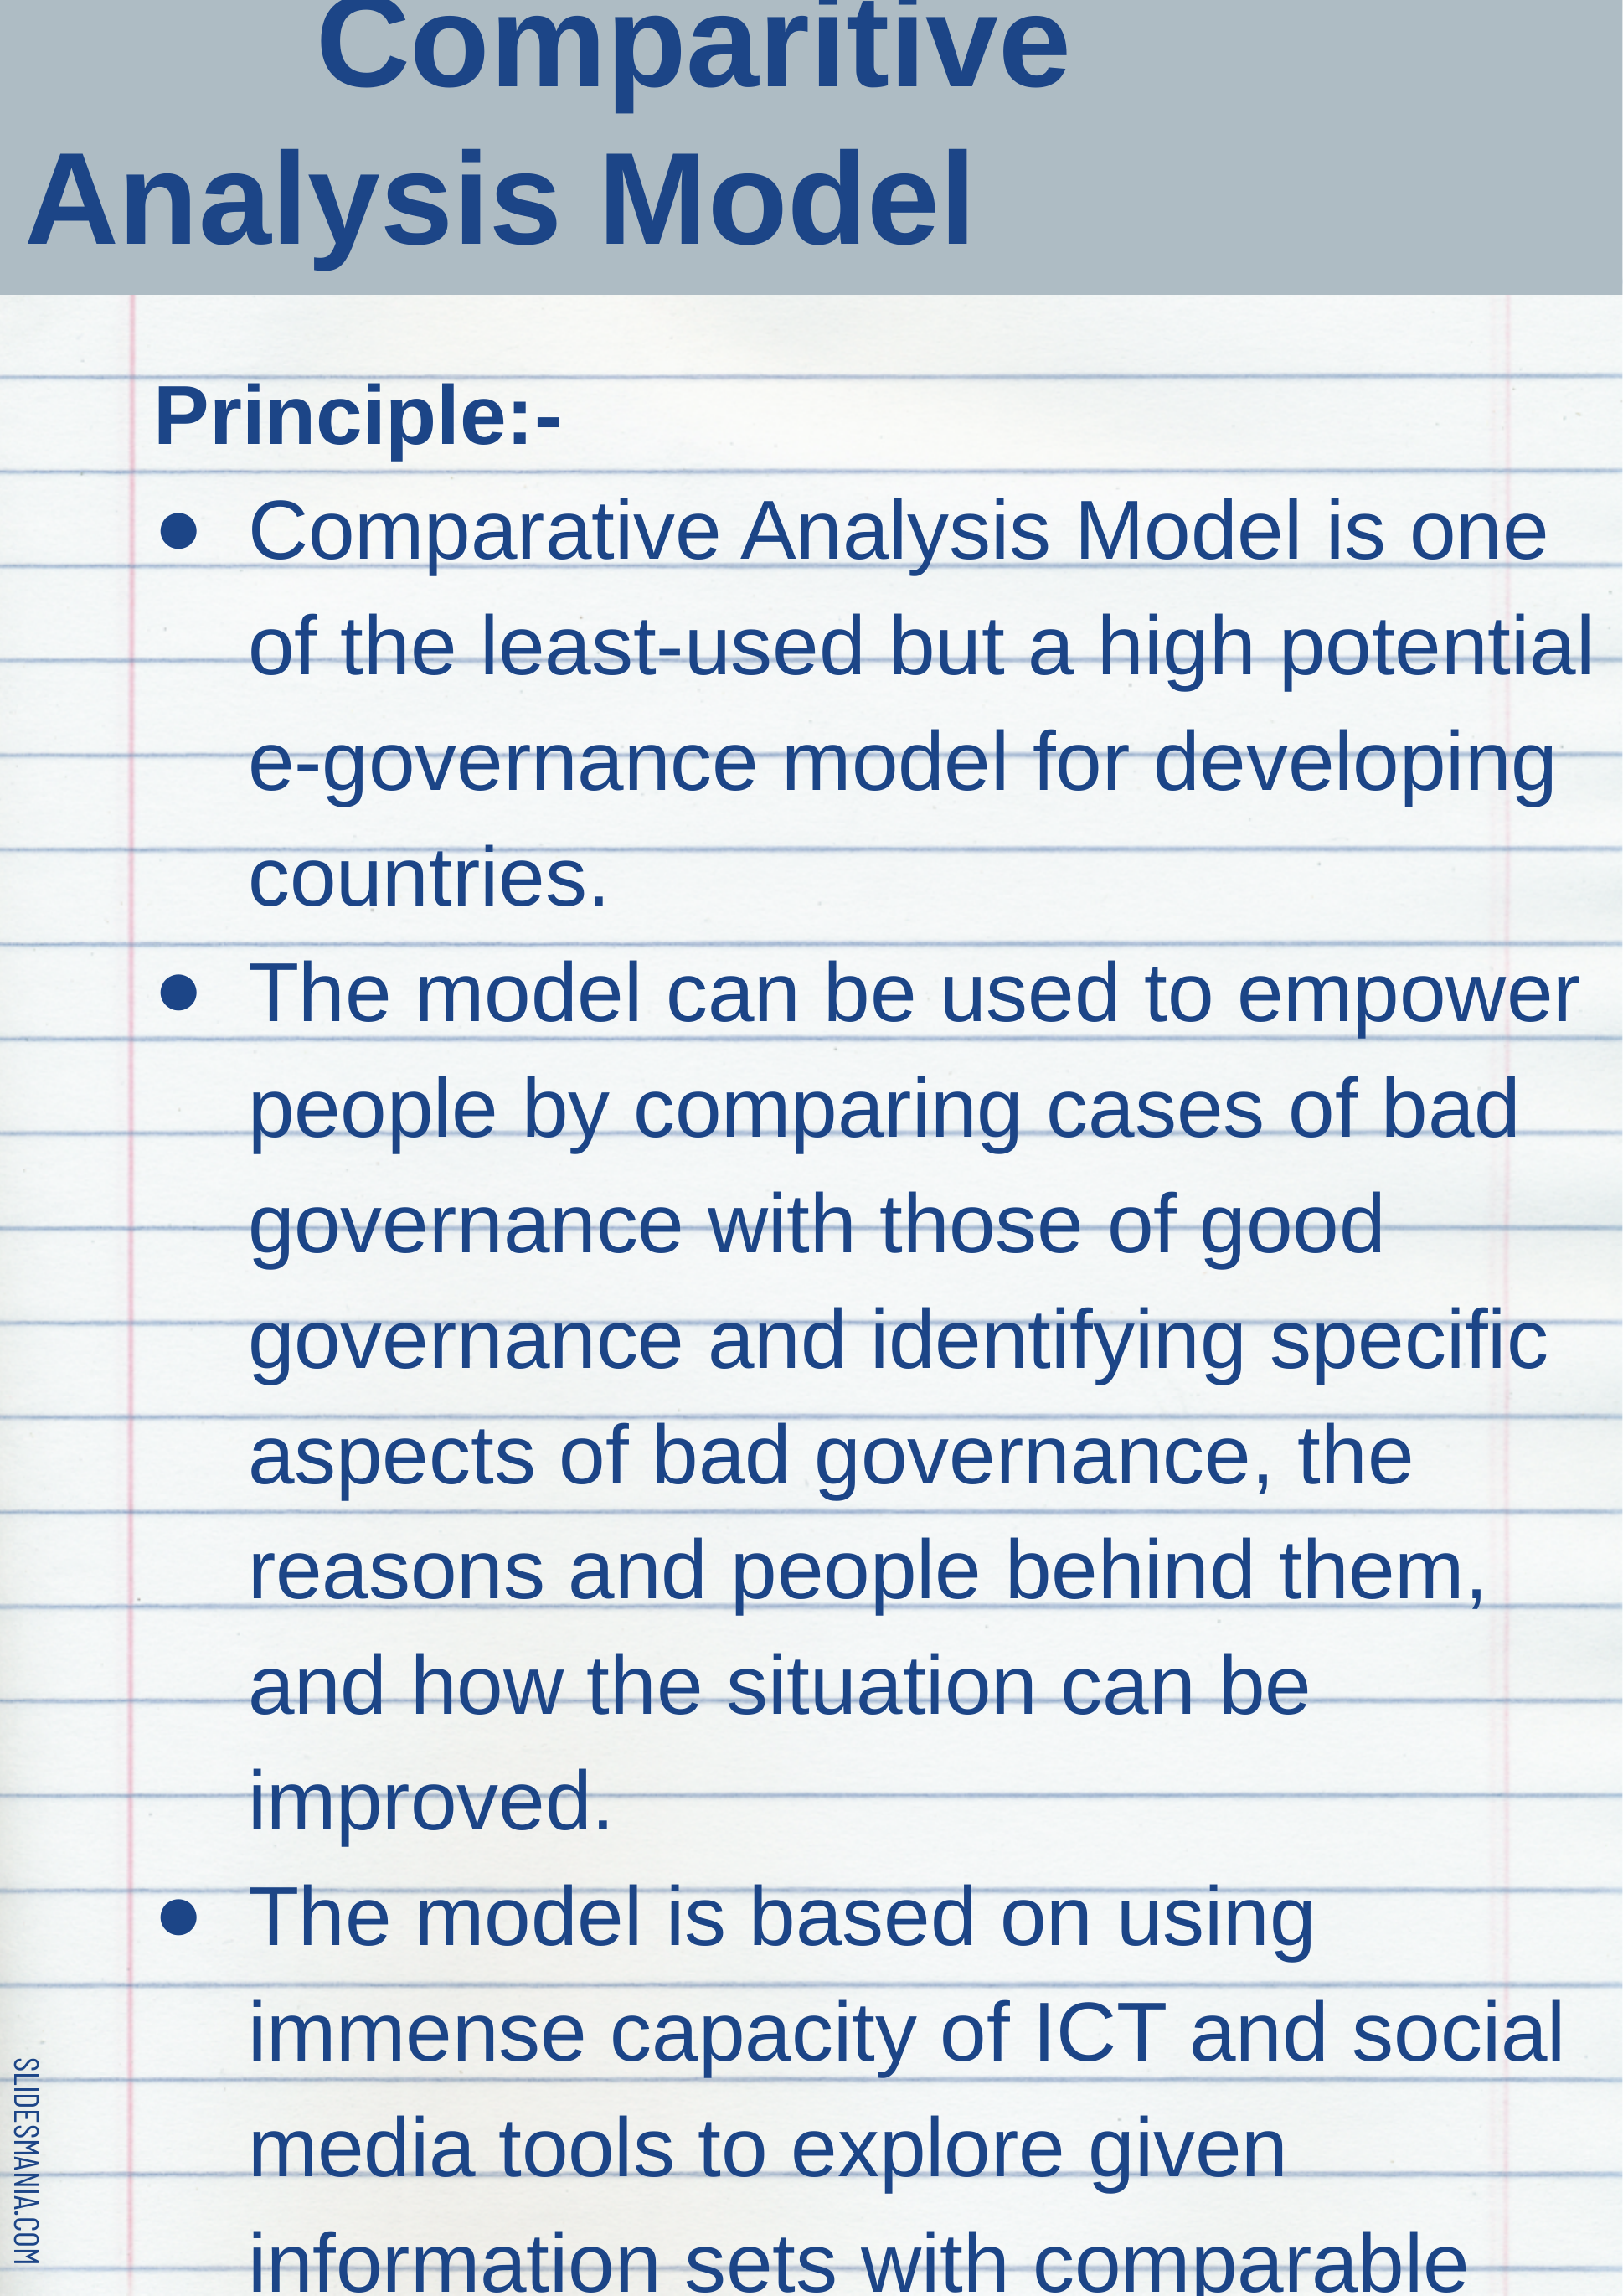

# Comparitive Analysis Model
Principle:-
Comparative Analysis Model is one of the least-used but a high potential e-governance model for developing countries.
The model can be used to empower people by comparing cases of bad governance with those of good governance and identifying specific aspects of bad governance, the reasons and people behind them, and how the situation can be improved.
The model is based on using immense capacity of ICT and social media tools to explore given information sets with comparable information available in the public or private domain